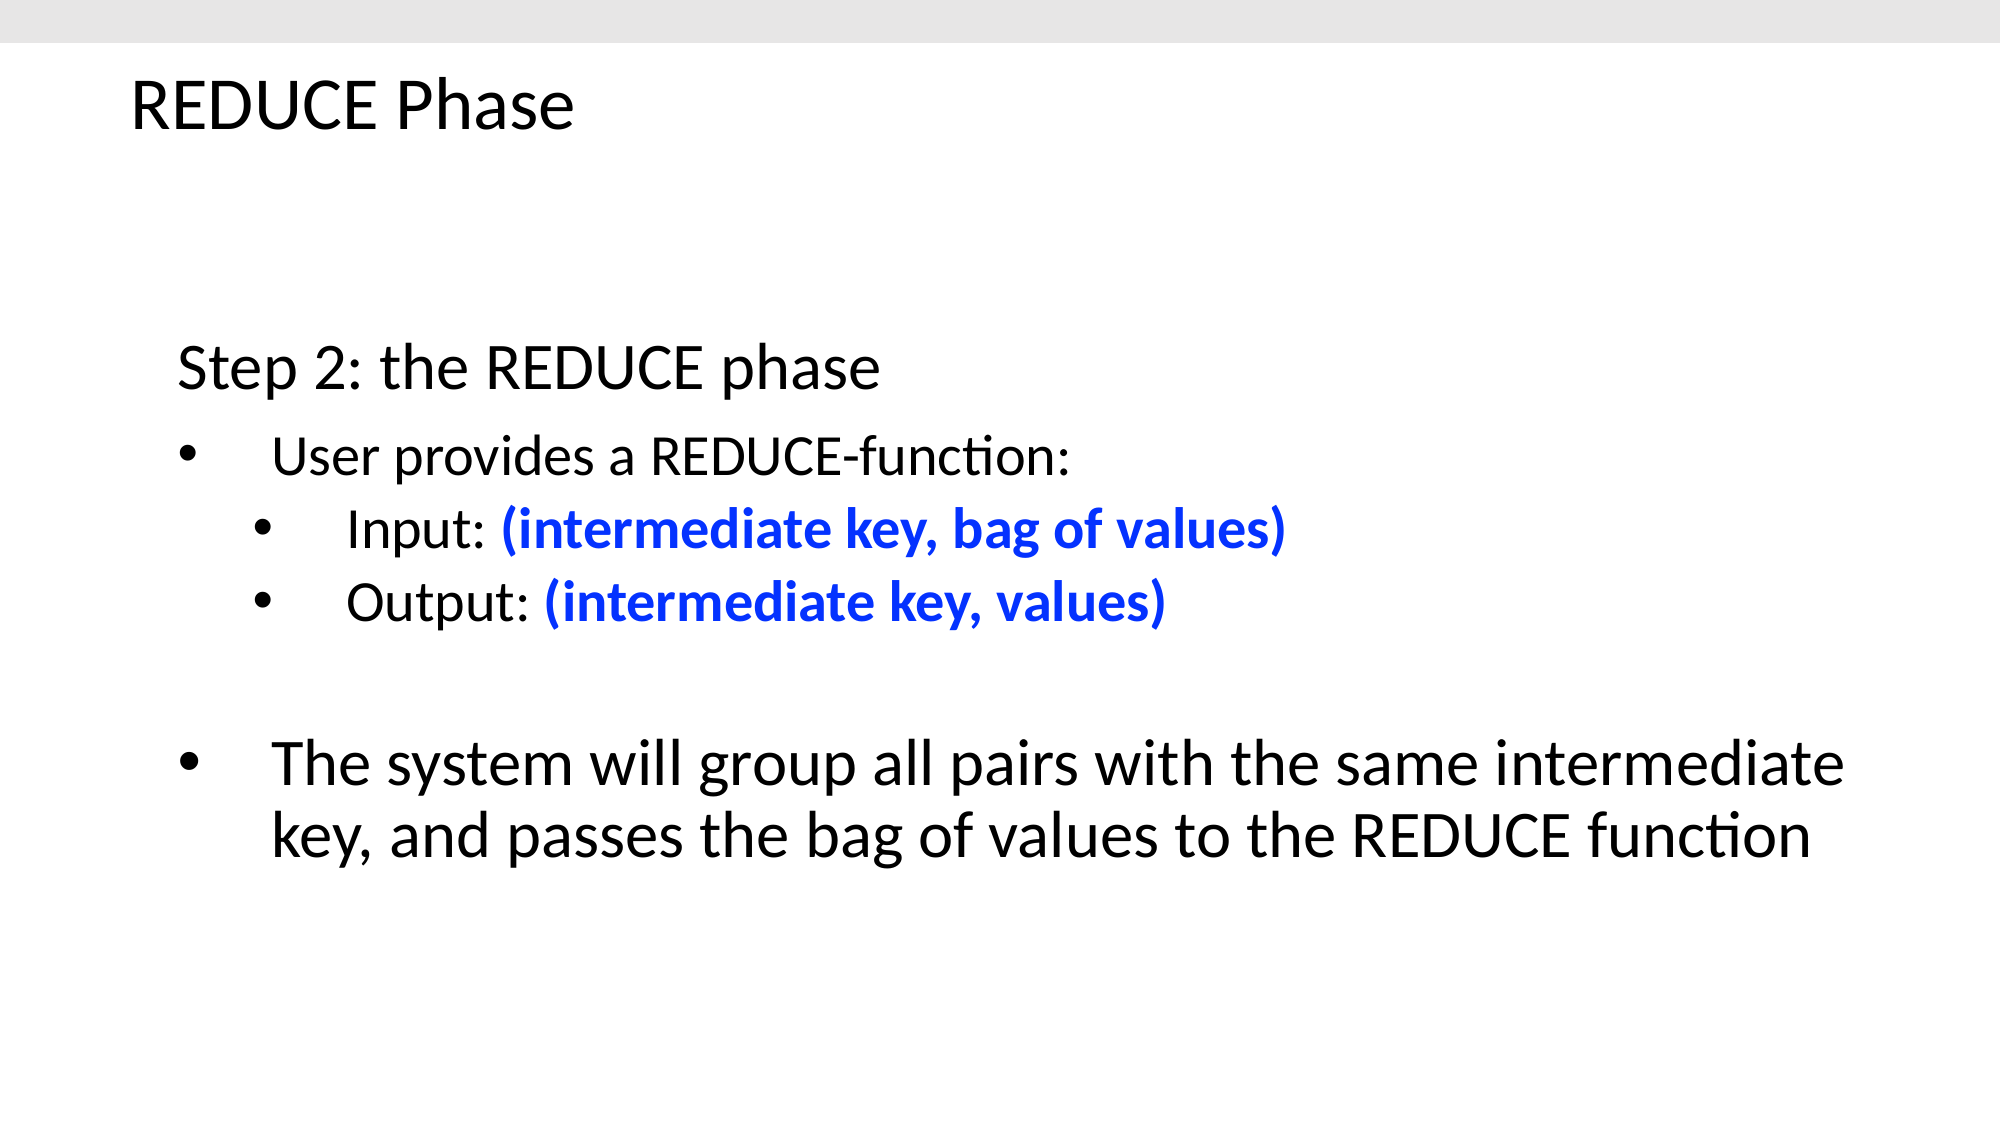

# REDUCE Phase

Step 2: the REDUCE phase
User provides a REDUCE-function:
Input: (intermediate key, bag of values)
Output: (intermediate key, values)

The system will group all pairs with the same intermediate key, and passes the bag of values to the REDUCE function